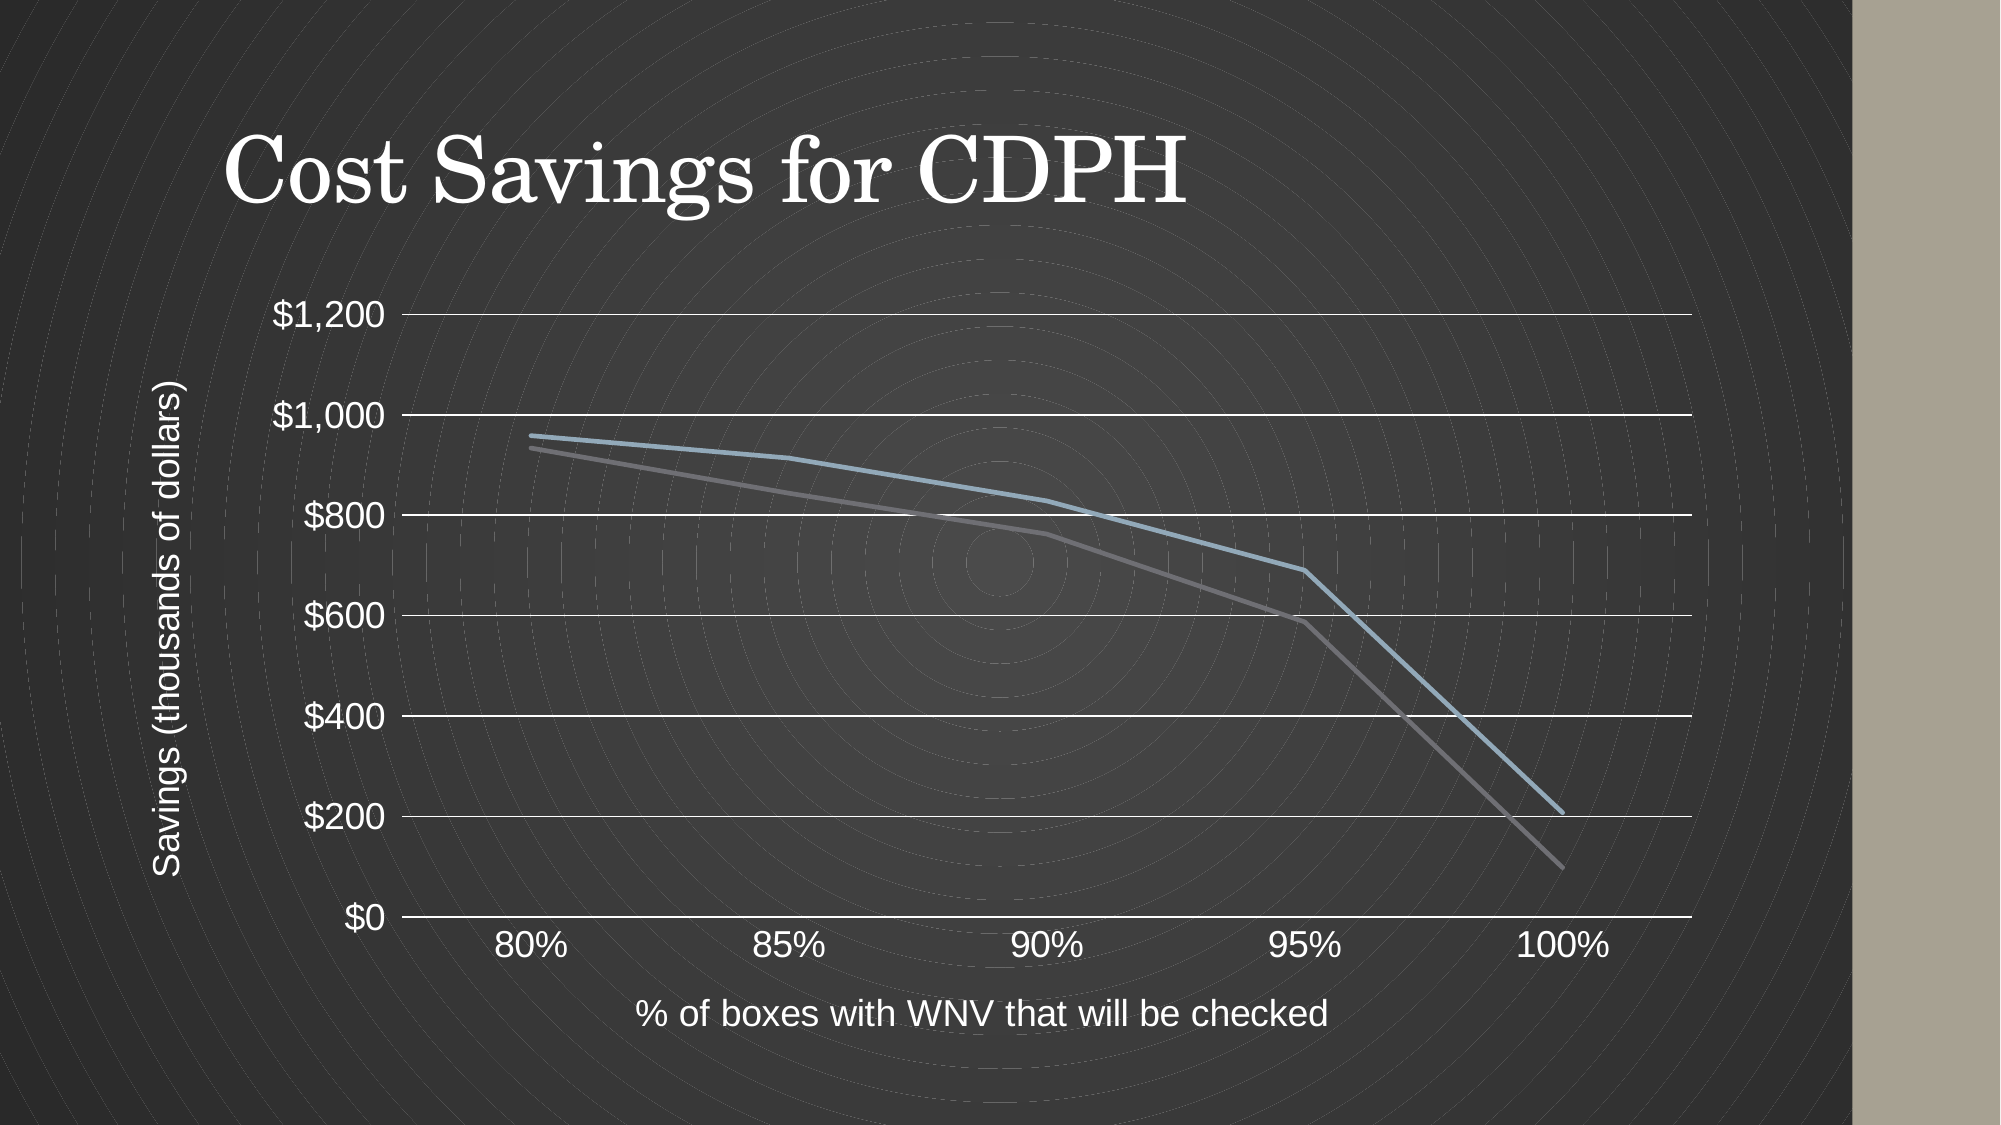

# Cost Savings for CDPH

### Chart

| Category | % of boxes with WNV that will be checked | 2 |
|---|---|---|
| 0.8 | 933.75 | 958.375 |
| 0.85 | 843.75 | 913.75 |
| 0.9 | 762.5 | 828.5 |
| 0.95 | 587.5 | 690.375 |
| 1.0 | 98.125 | 207.5 |